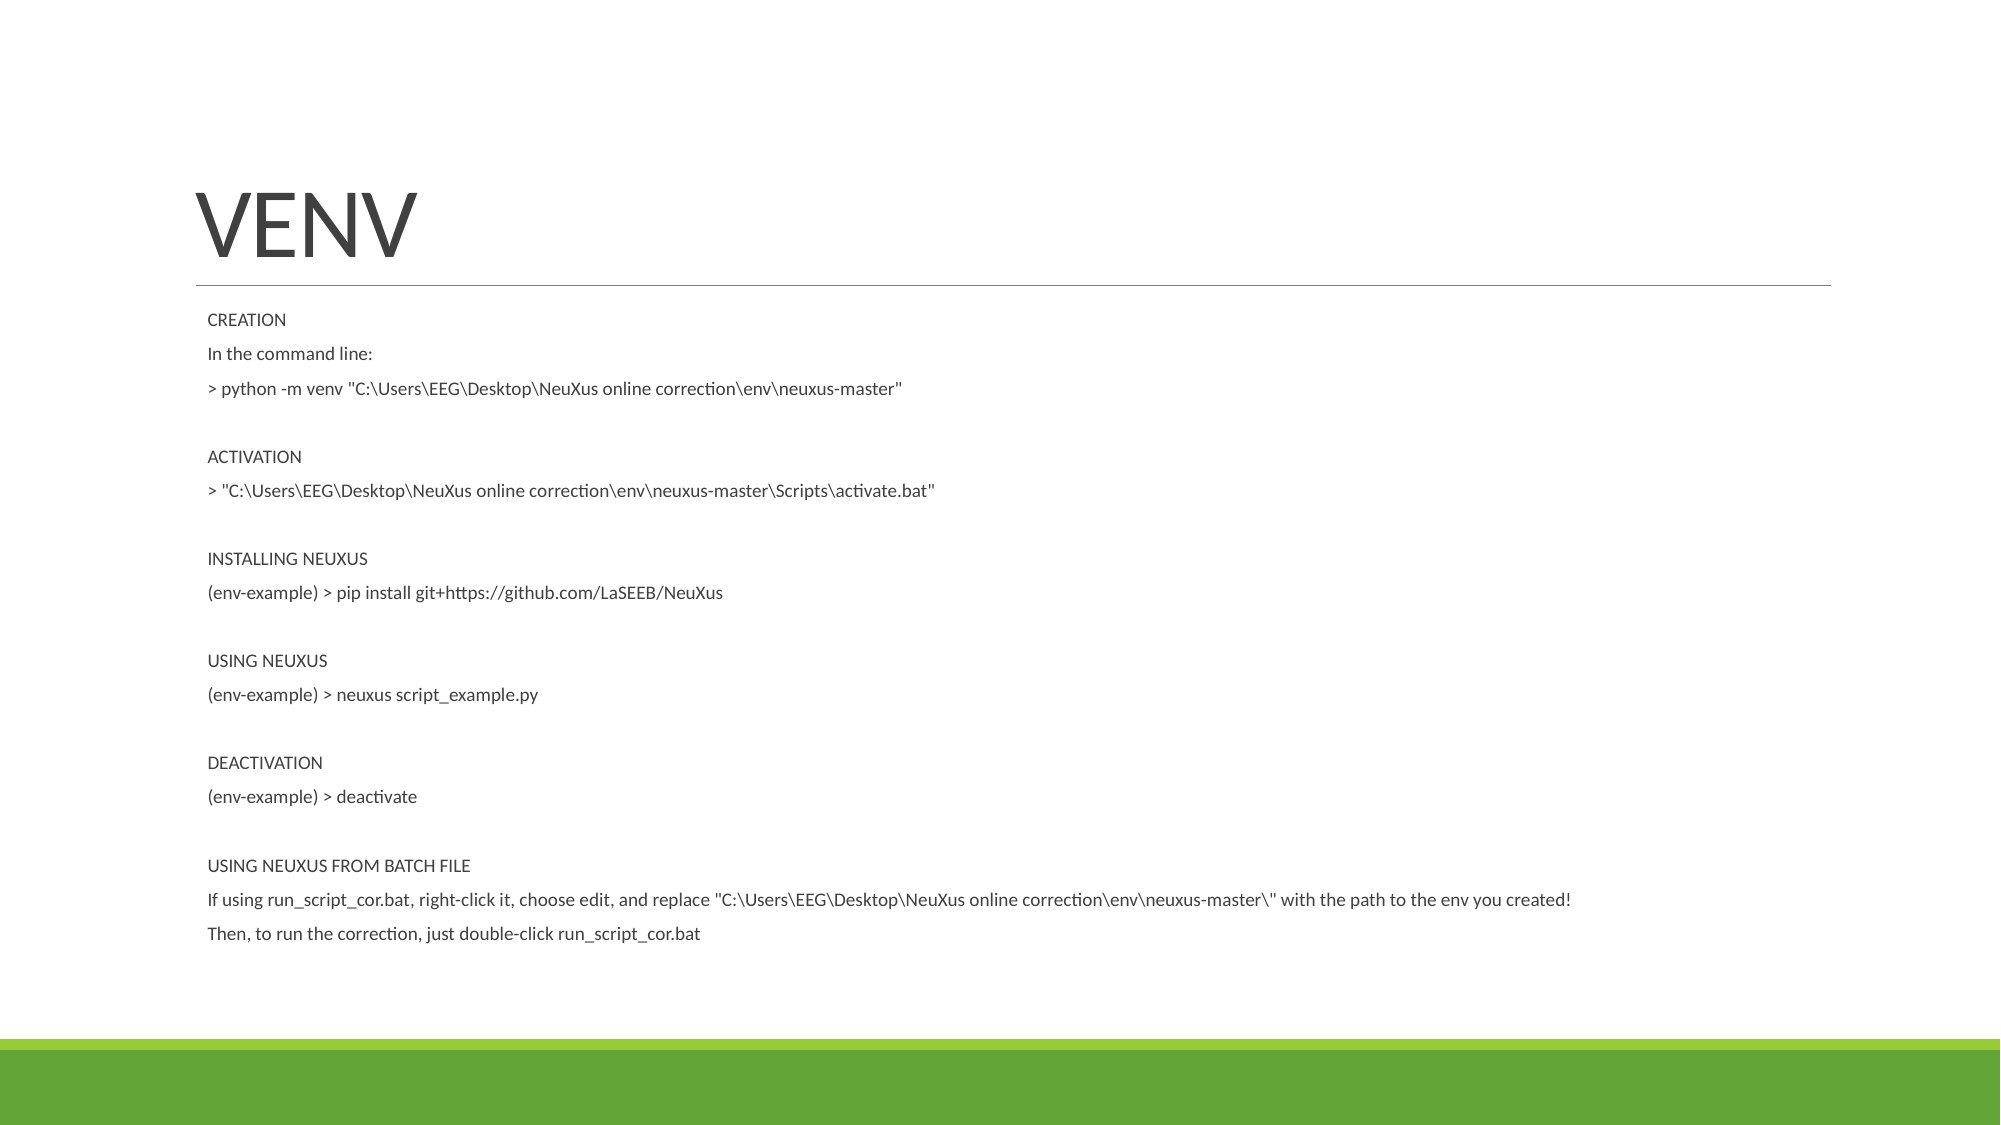

# VENV
CREATION
In the command line:
> python -m venv "C:\Users\EEG\Desktop\NeuXus online correction\env\neuxus-master"

ACTIVATION
> "C:\Users\EEG\Desktop\NeuXus online correction\env\neuxus-master\Scripts\activate.bat"

INSTALLING NEUXUS
(env-example) > pip install git+https://github.com/LaSEEB/NeuXus

USING NEUXUS
(env-example) > neuxus script_example.py

DEACTIVATION
(env-example) > deactivate

USING NEUXUS FROM BATCH FILE
If using run_script_cor.bat, right-click it, choose edit, and replace "C:\Users\EEG\Desktop\NeuXus online correction\env\neuxus-master\" with the path to the env you created!
Then, to run the correction, just double-click run_script_cor.bat